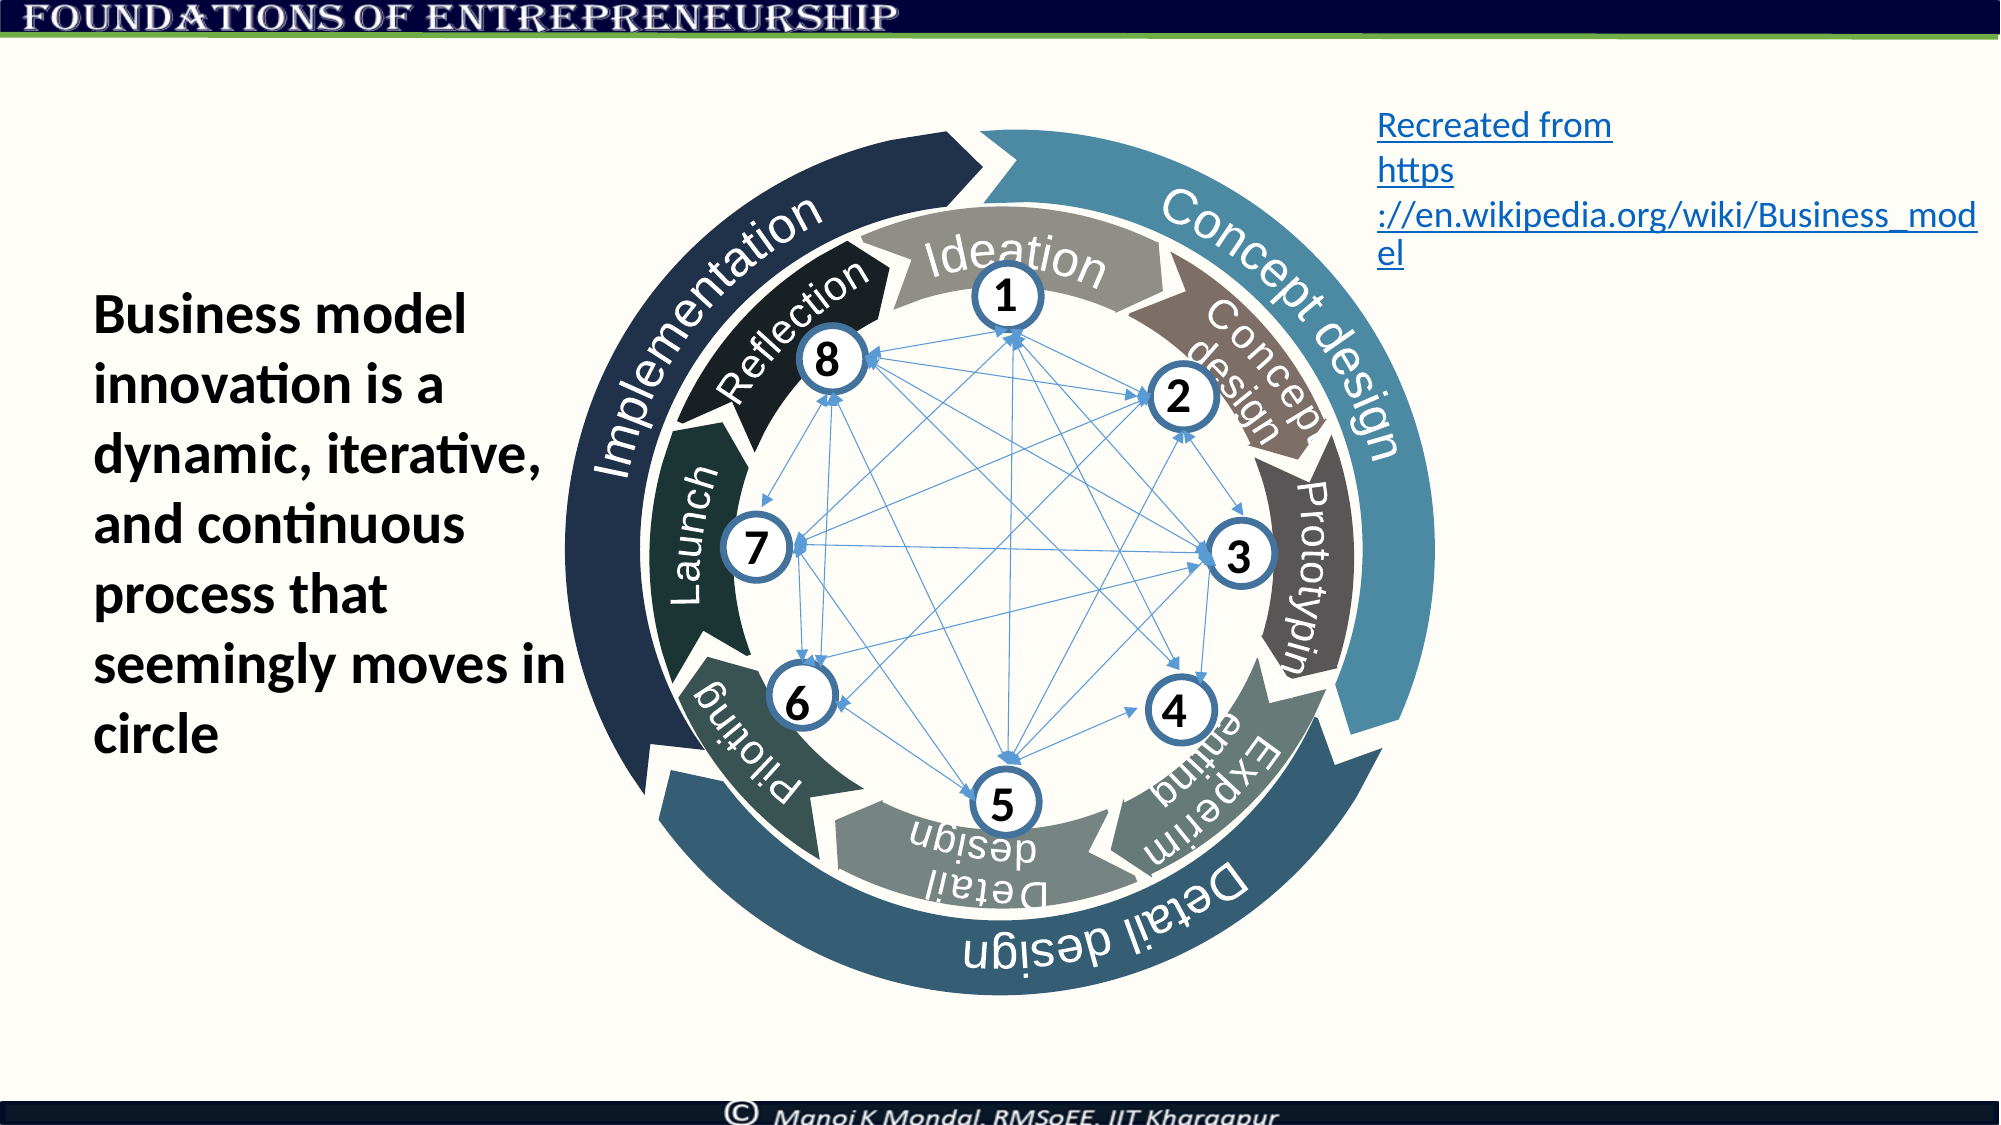

Recreated from
https://en.wikipedia.org/wiki/Business_model
Detail
 design
Piloting

Experim
enting

Prototyping
Implementation
Concept design

Detail design
Launch
Reflection
Ideation
1
Concept
 design

Business model innovation is a dynamic, iterative, and continuous process that seemingly moves in circle
8

2

7

3

6
4

5